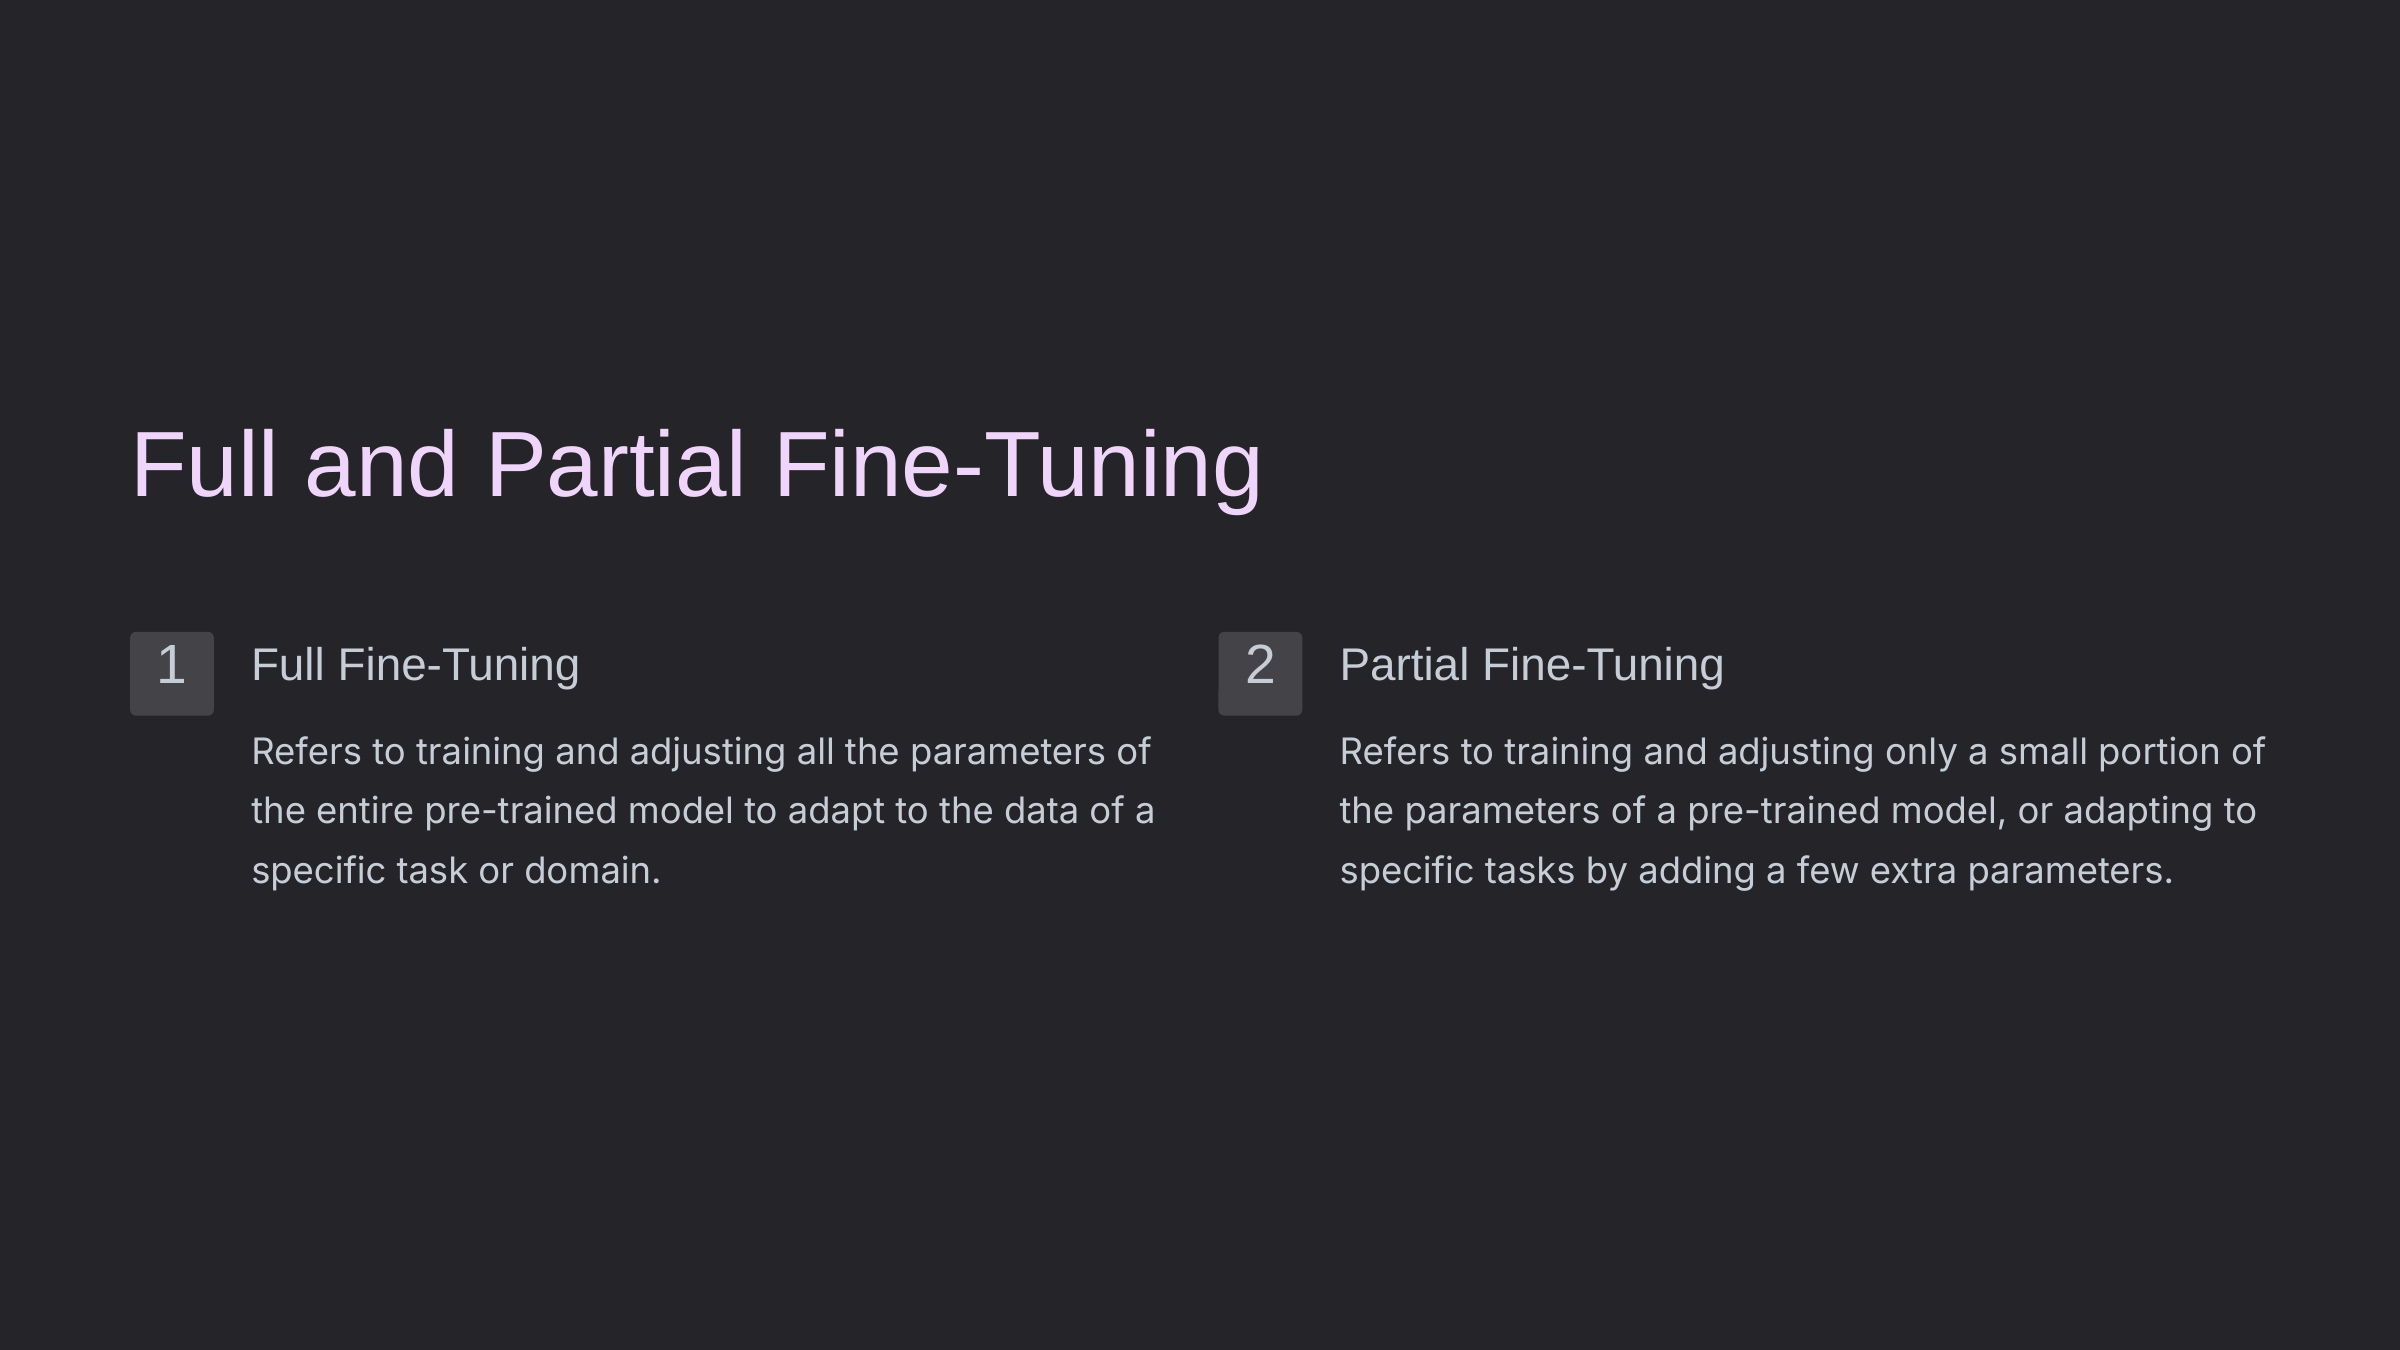

Full and Partial Fine-Tuning

Full Fine-Tuning

Partial Fine-Tuning
1
2
Refers to training and adjusting all the parameters of the entire pre-trained model to adapt to the data of a specific task or domain.
Refers to training and adjusting only a small portion of the parameters of a pre-trained model, or adapting to specific tasks by adding a few extra parameters.